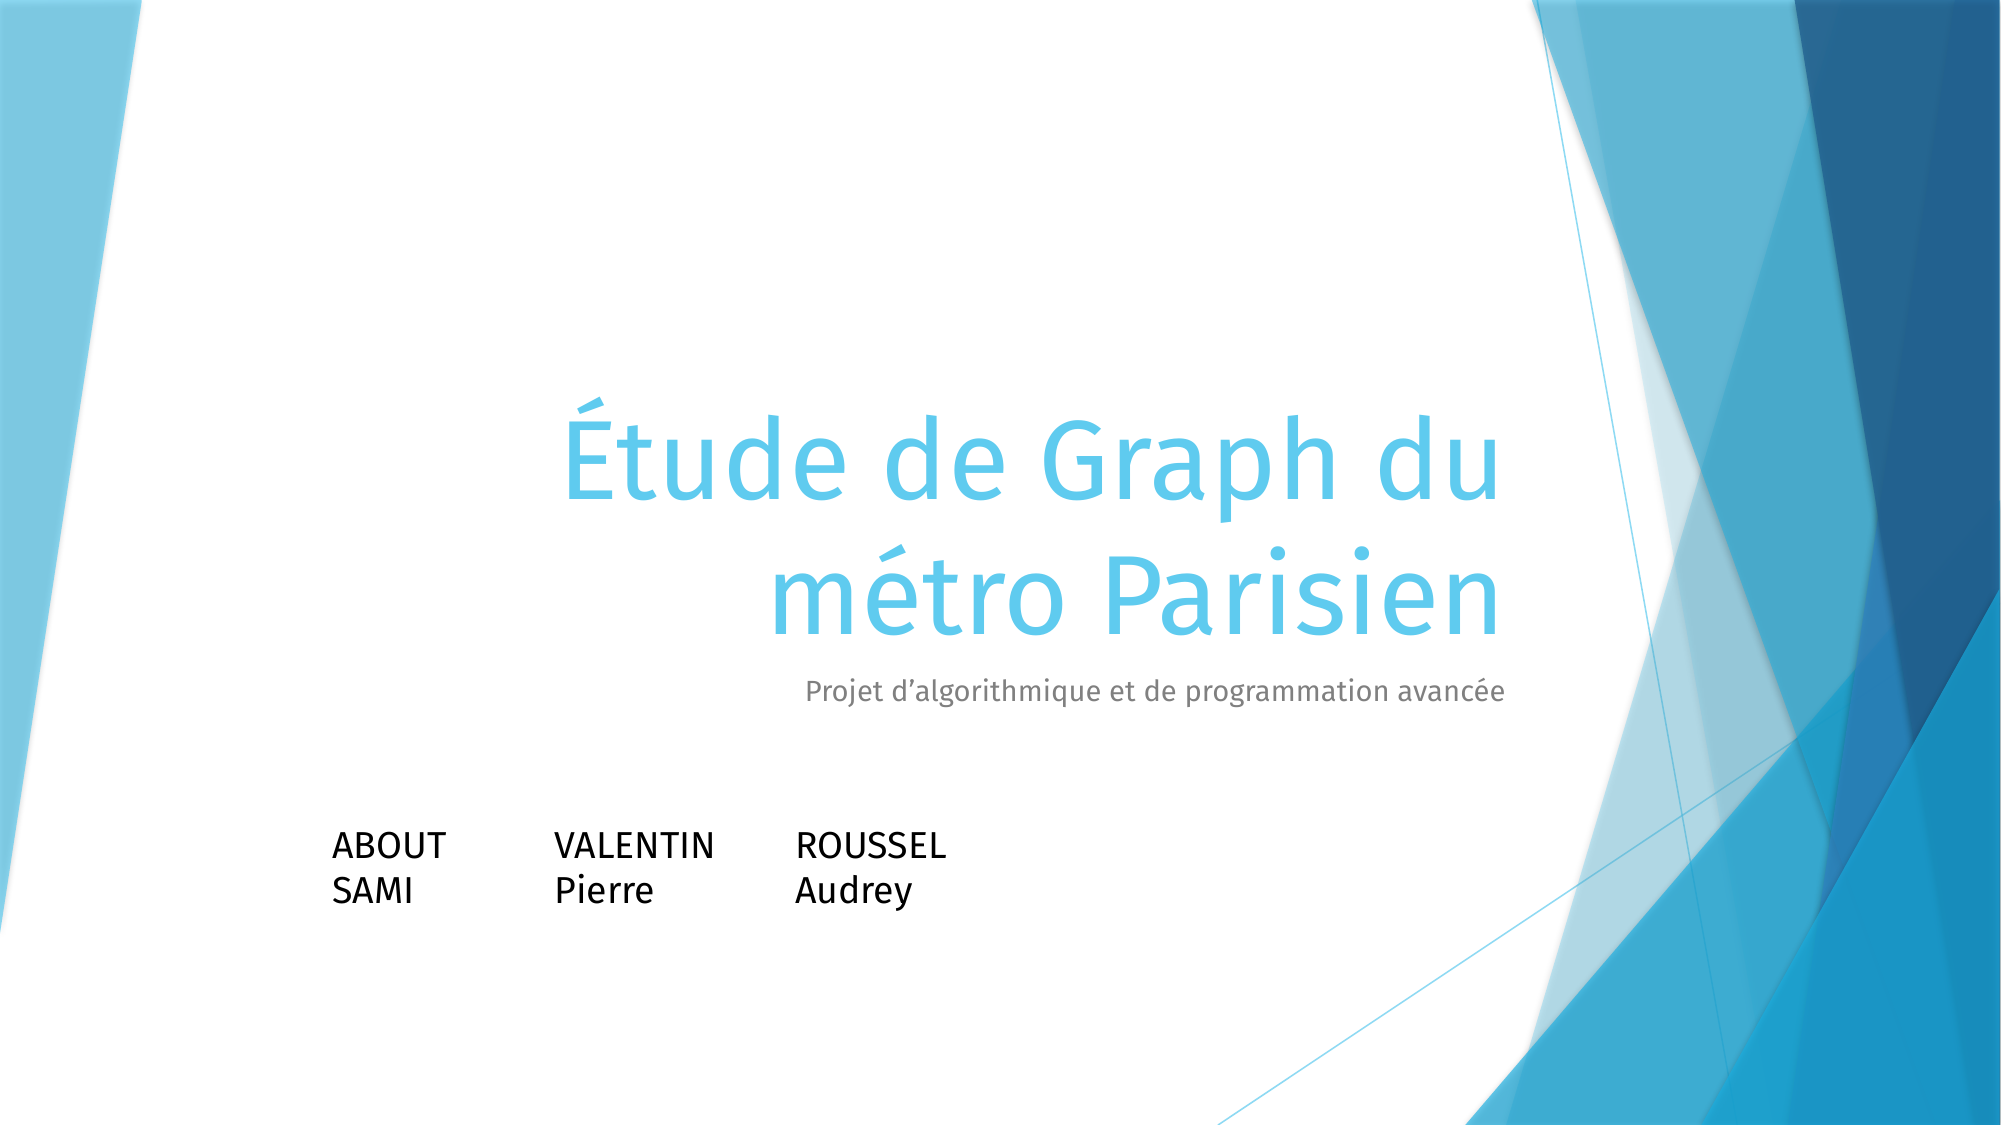

# Étude de Graph du métro Parisien
Projet d’algorithmique et de programmation avancée
VALENTIN
Pierre
ROUSSEL
Audrey
ABOUT
SAMI